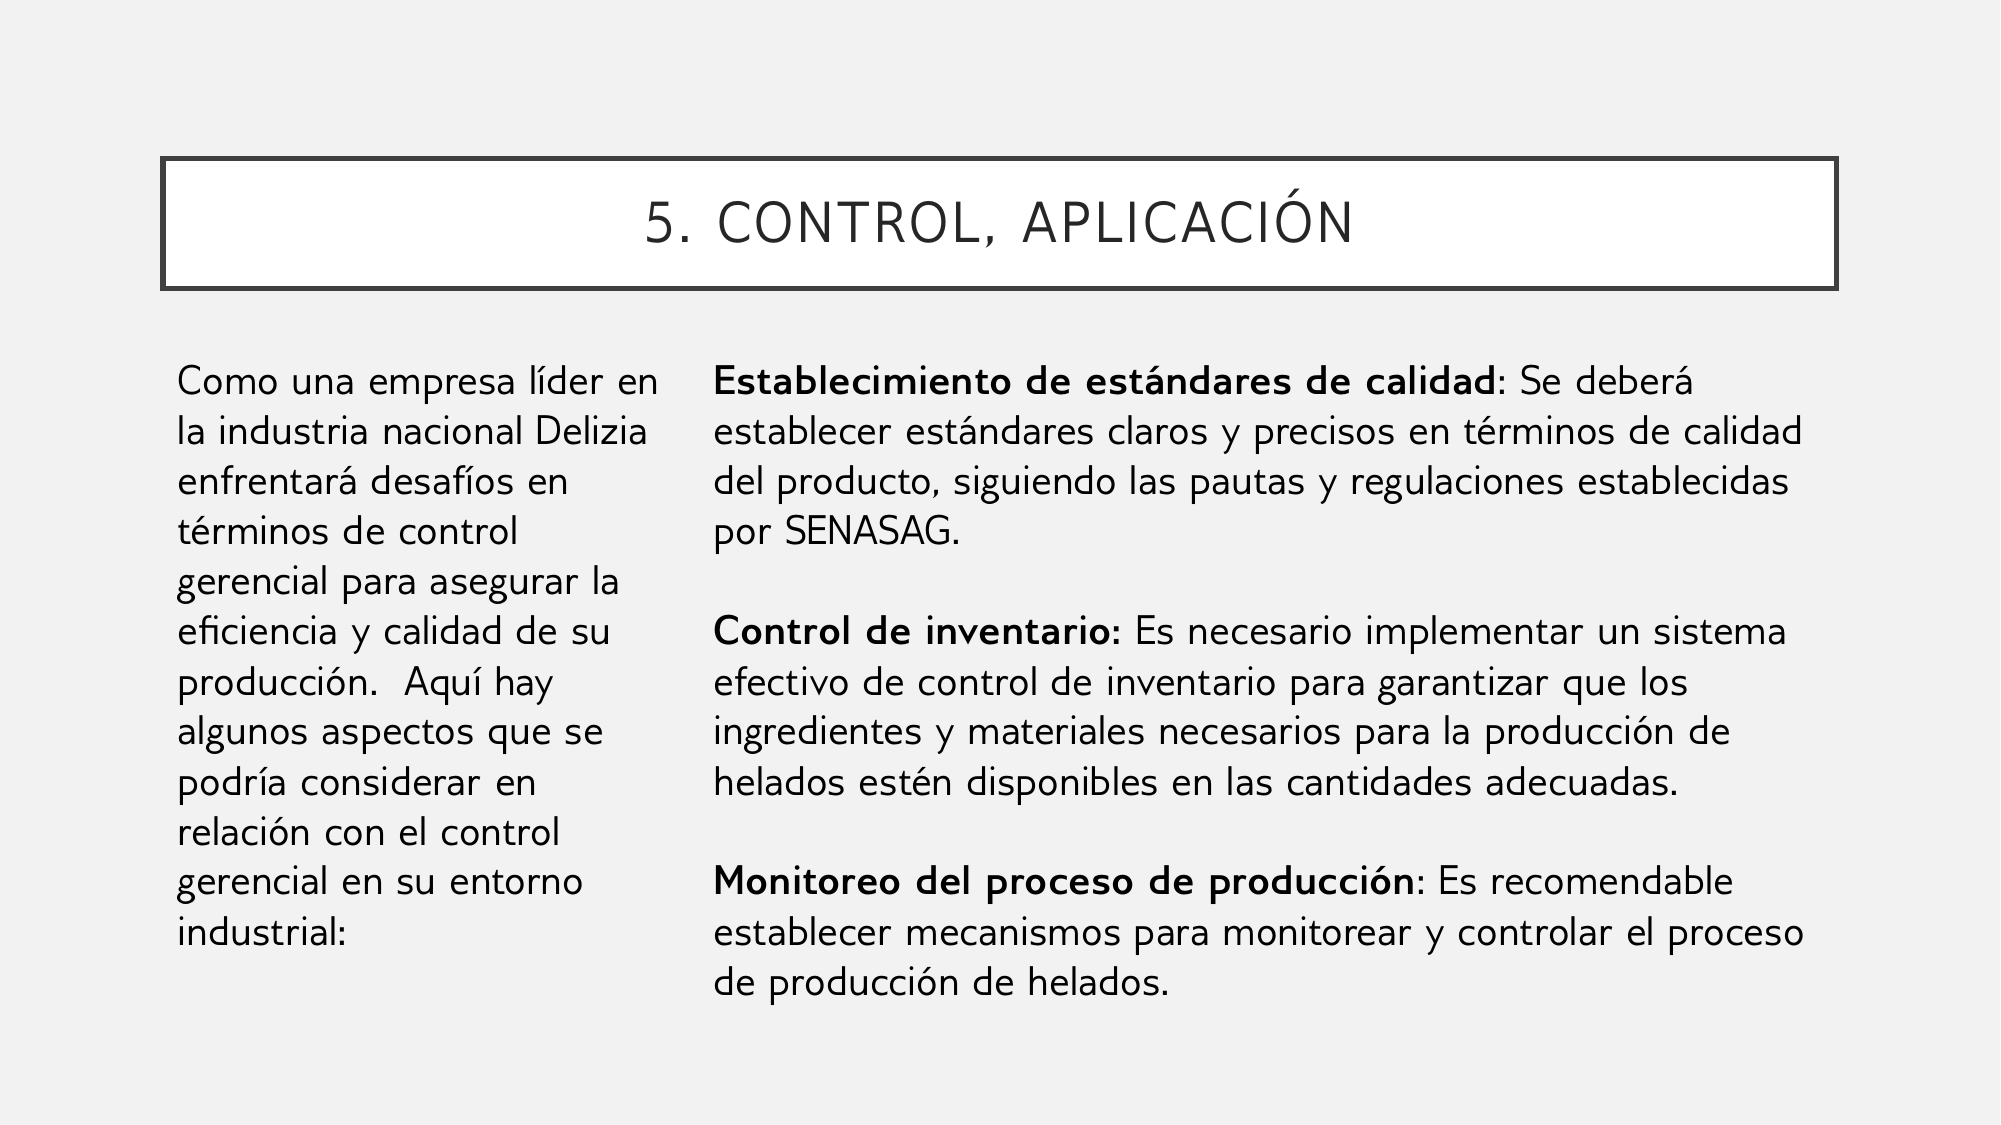

# 5. CONTROL, Aplicación
Como una empresa líder en la industria nacional Delizia enfrentará desafíos en términos de control gerencial para asegurar la eficiencia y calidad de su producción.  Aquí hay algunos aspectos que se podría considerar en relación con el control gerencial en su entorno industrial:
Establecimiento de estándares de calidad: Se deberá establecer estándares claros y precisos en términos de calidad del producto, siguiendo las pautas y regulaciones establecidas por SENASAG.
Control de inventario: Es necesario implementar un sistema efectivo de control de inventario para garantizar que los ingredientes y materiales necesarios para la producción de helados estén disponibles en las cantidades adecuadas.

Monitoreo del proceso de producción: Es recomendable establecer mecanismos para monitorear y controlar el proceso de producción de helados.